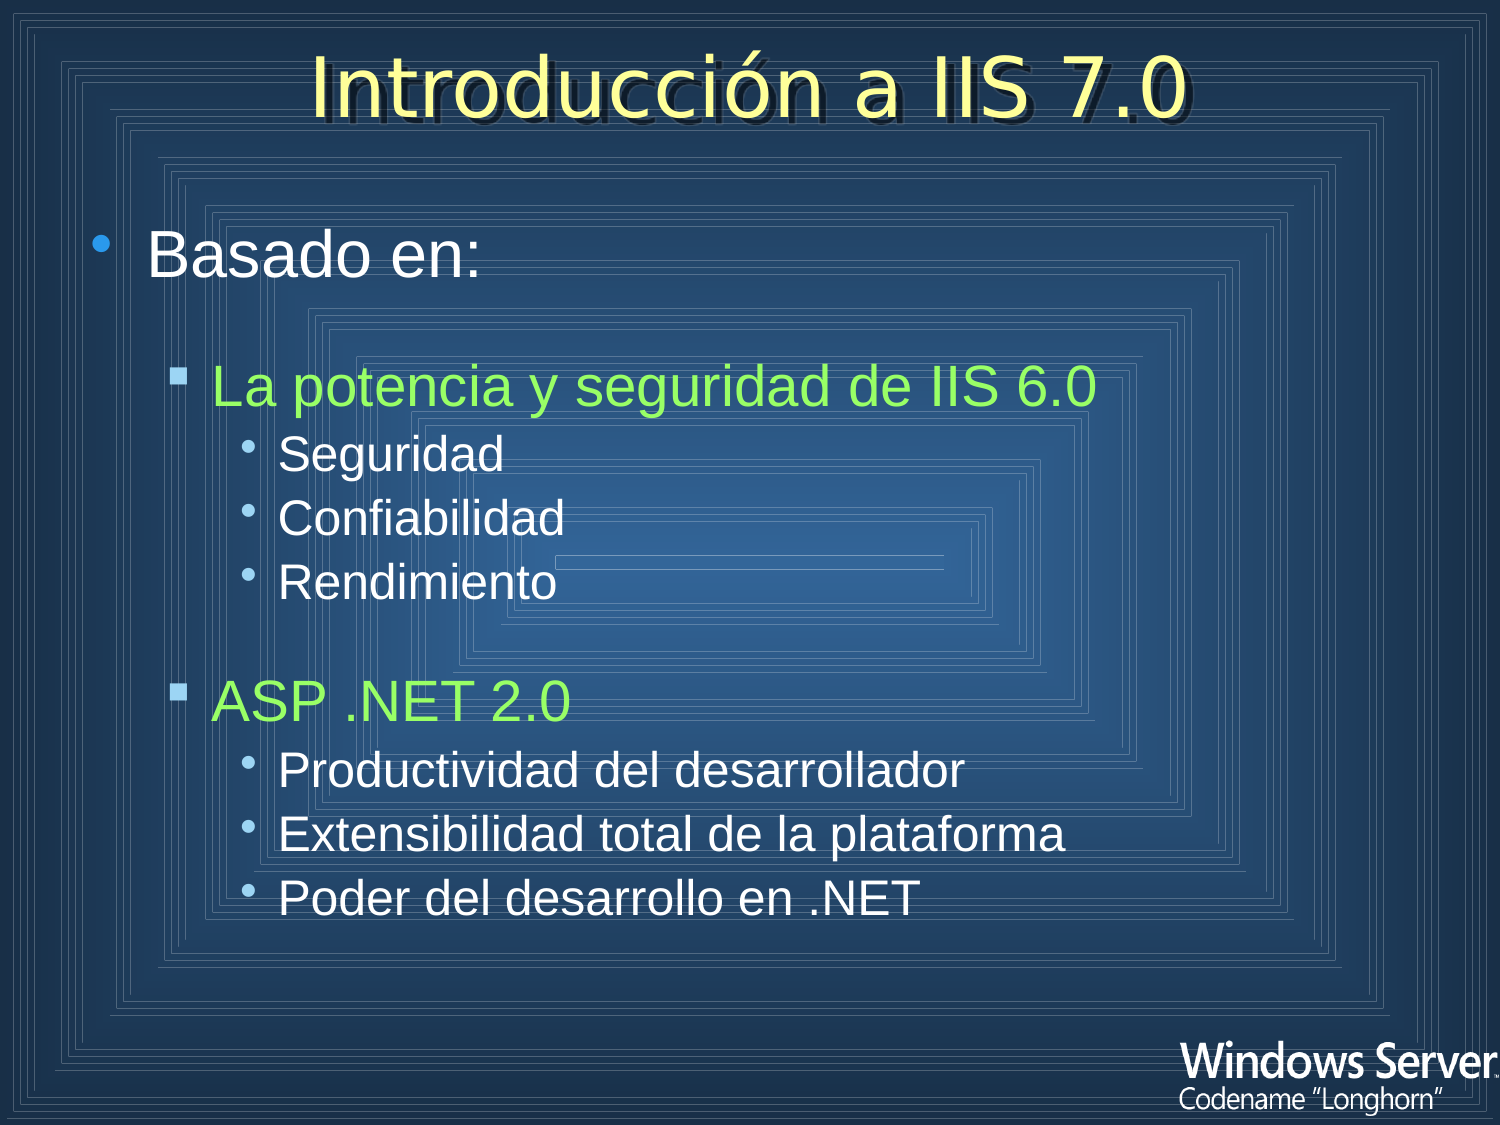

Introducción a IIS 7.0
Basado en:

La potencia y seguridad de IIS 6.0
Seguridad
Confiabilidad
Rendimiento

ASP .NET 2.0
Productividad del desarrollador
Extensibilidad total de la plataforma
Poder del desarrollo en .NET